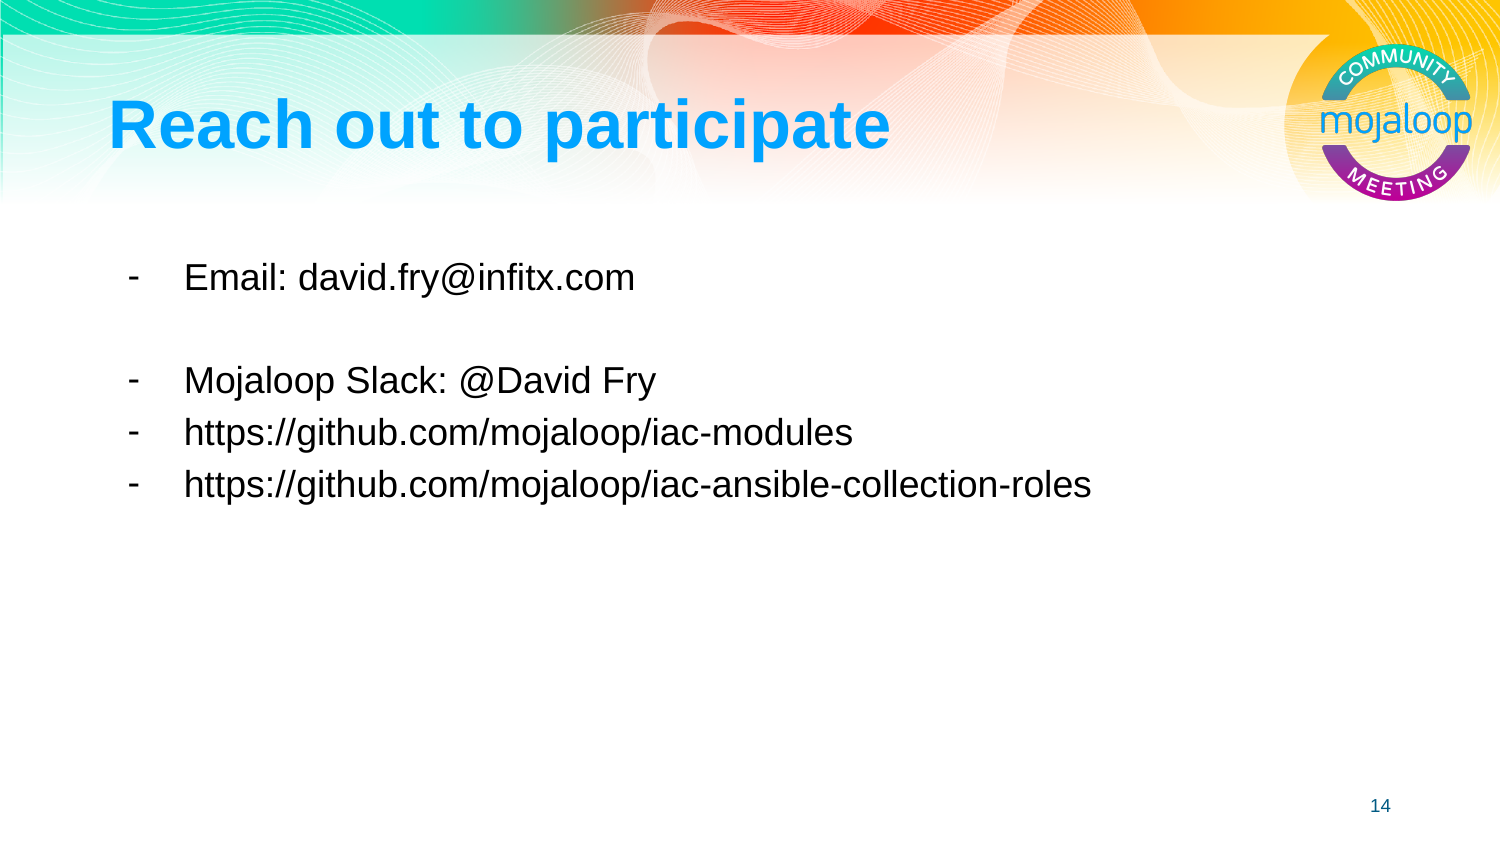

# Reach out to participate
Email: david.fry@infitx.com

Mojaloop Slack: @David Fry
https://github.com/mojaloop/iac-modules
https://github.com/mojaloop/iac-ansible-collection-roles
14